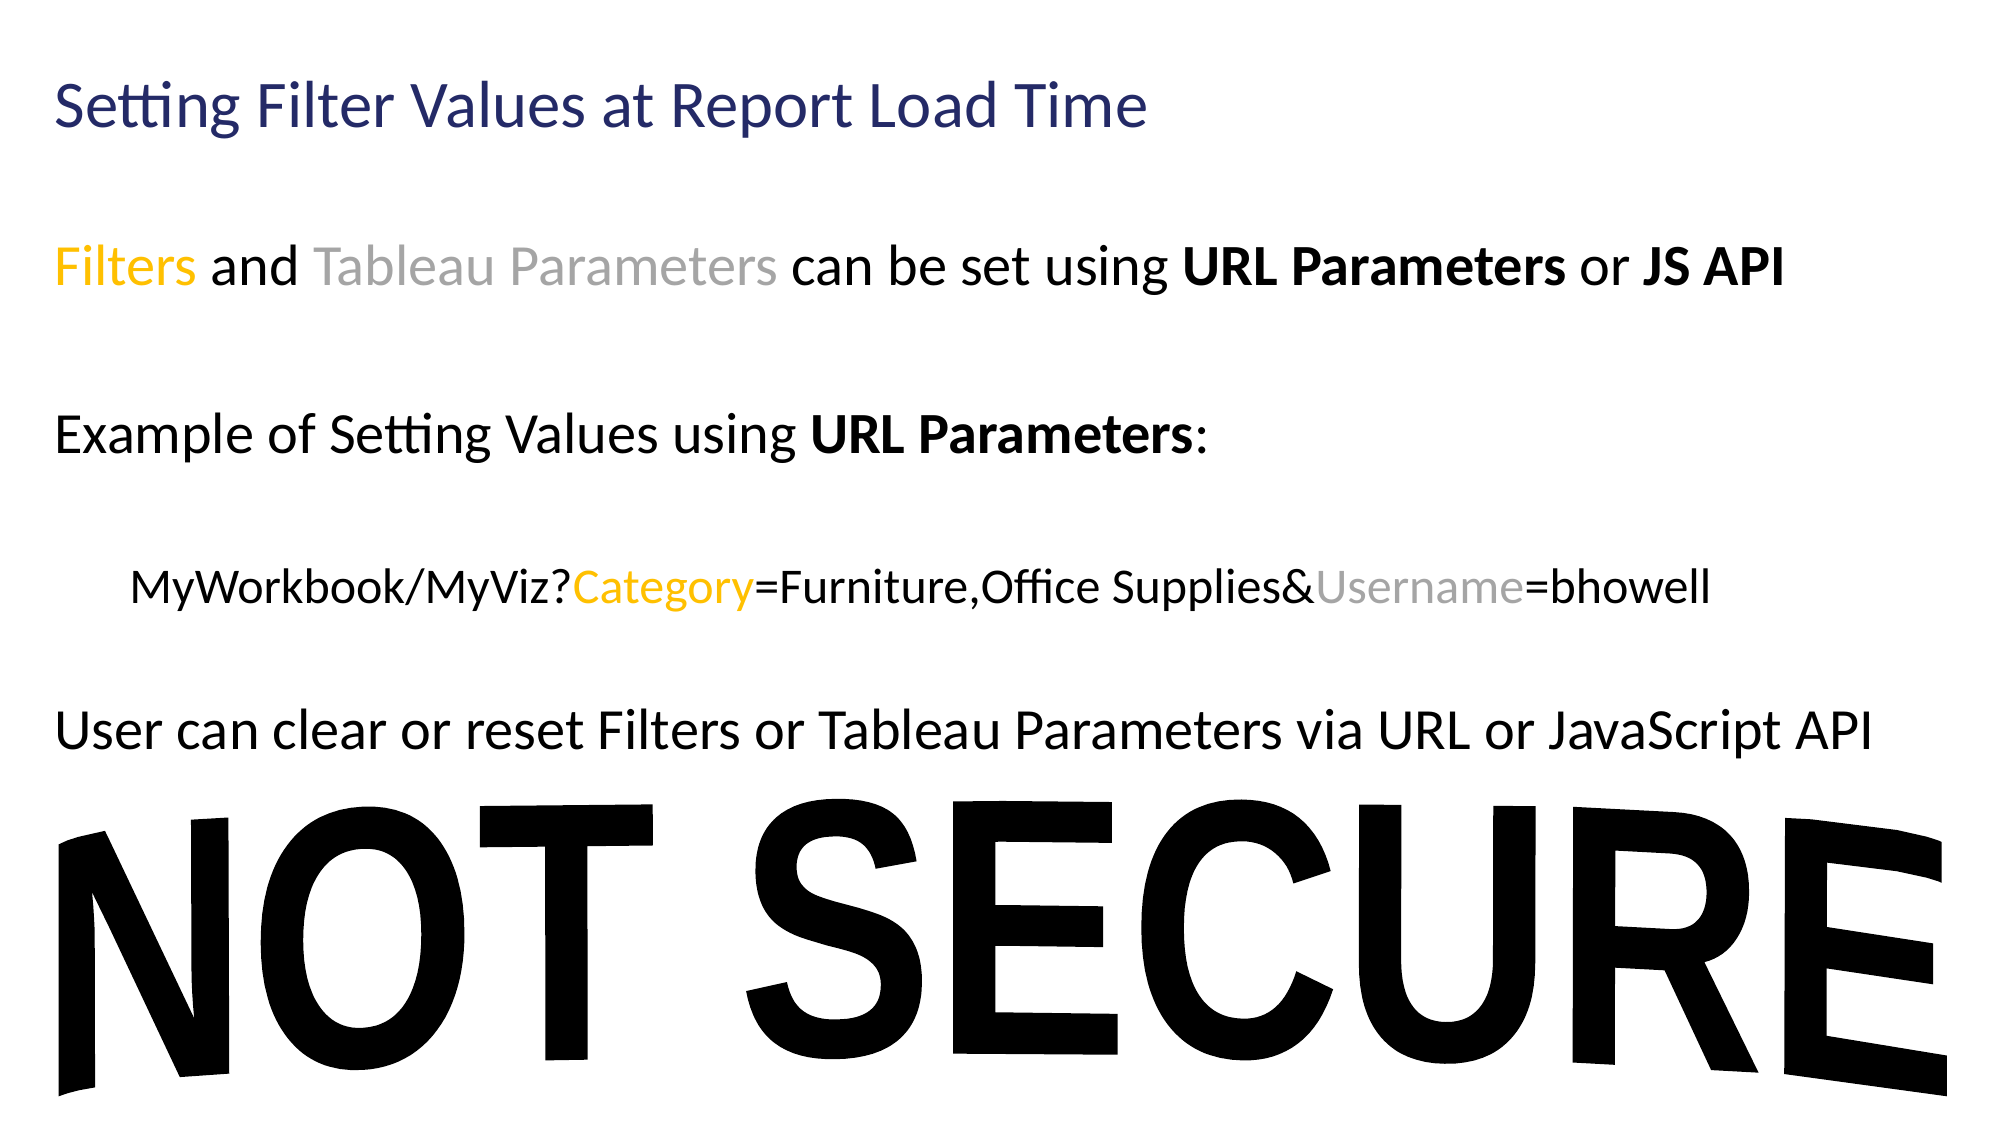

# Setting Filter Values at Report Load Time
Filters and Tableau Parameters can be set using URL Parameters or JS API

Example of Setting Values using URL Parameters:

MyWorkbook/MyViz?Category=Furniture,Office Supplies&Username=bhowell

User can clear or reset Filters or Tableau Parameters via URL or JavaScript API

NOT SECURE